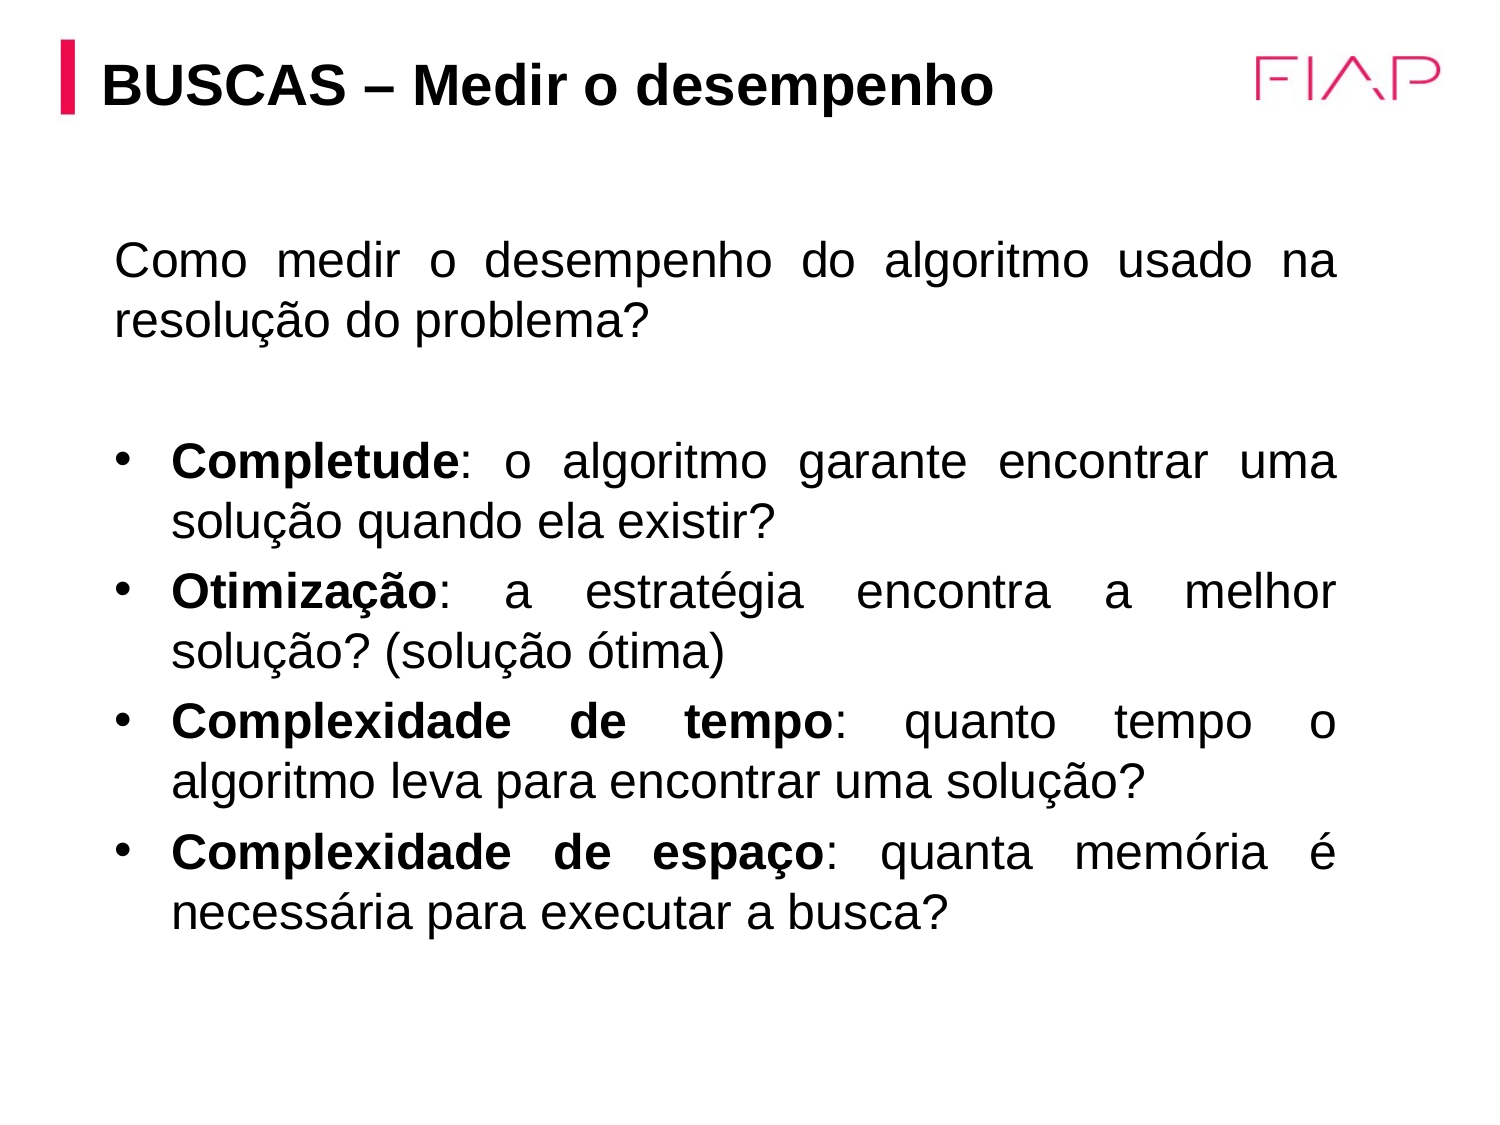

BUSCAS – Medir o desempenho
Como medir o desempenho do algoritmo usado na resolução do problema?

Completude: o algoritmo garante encontrar uma solução quando ela existir?
Otimização: a estratégia encontra a melhor solução? (solução ótima)
Complexidade de tempo: quanto tempo o algoritmo leva para encontrar uma solução?
Complexidade de espaço: quanta memória é necessária para executar a busca?